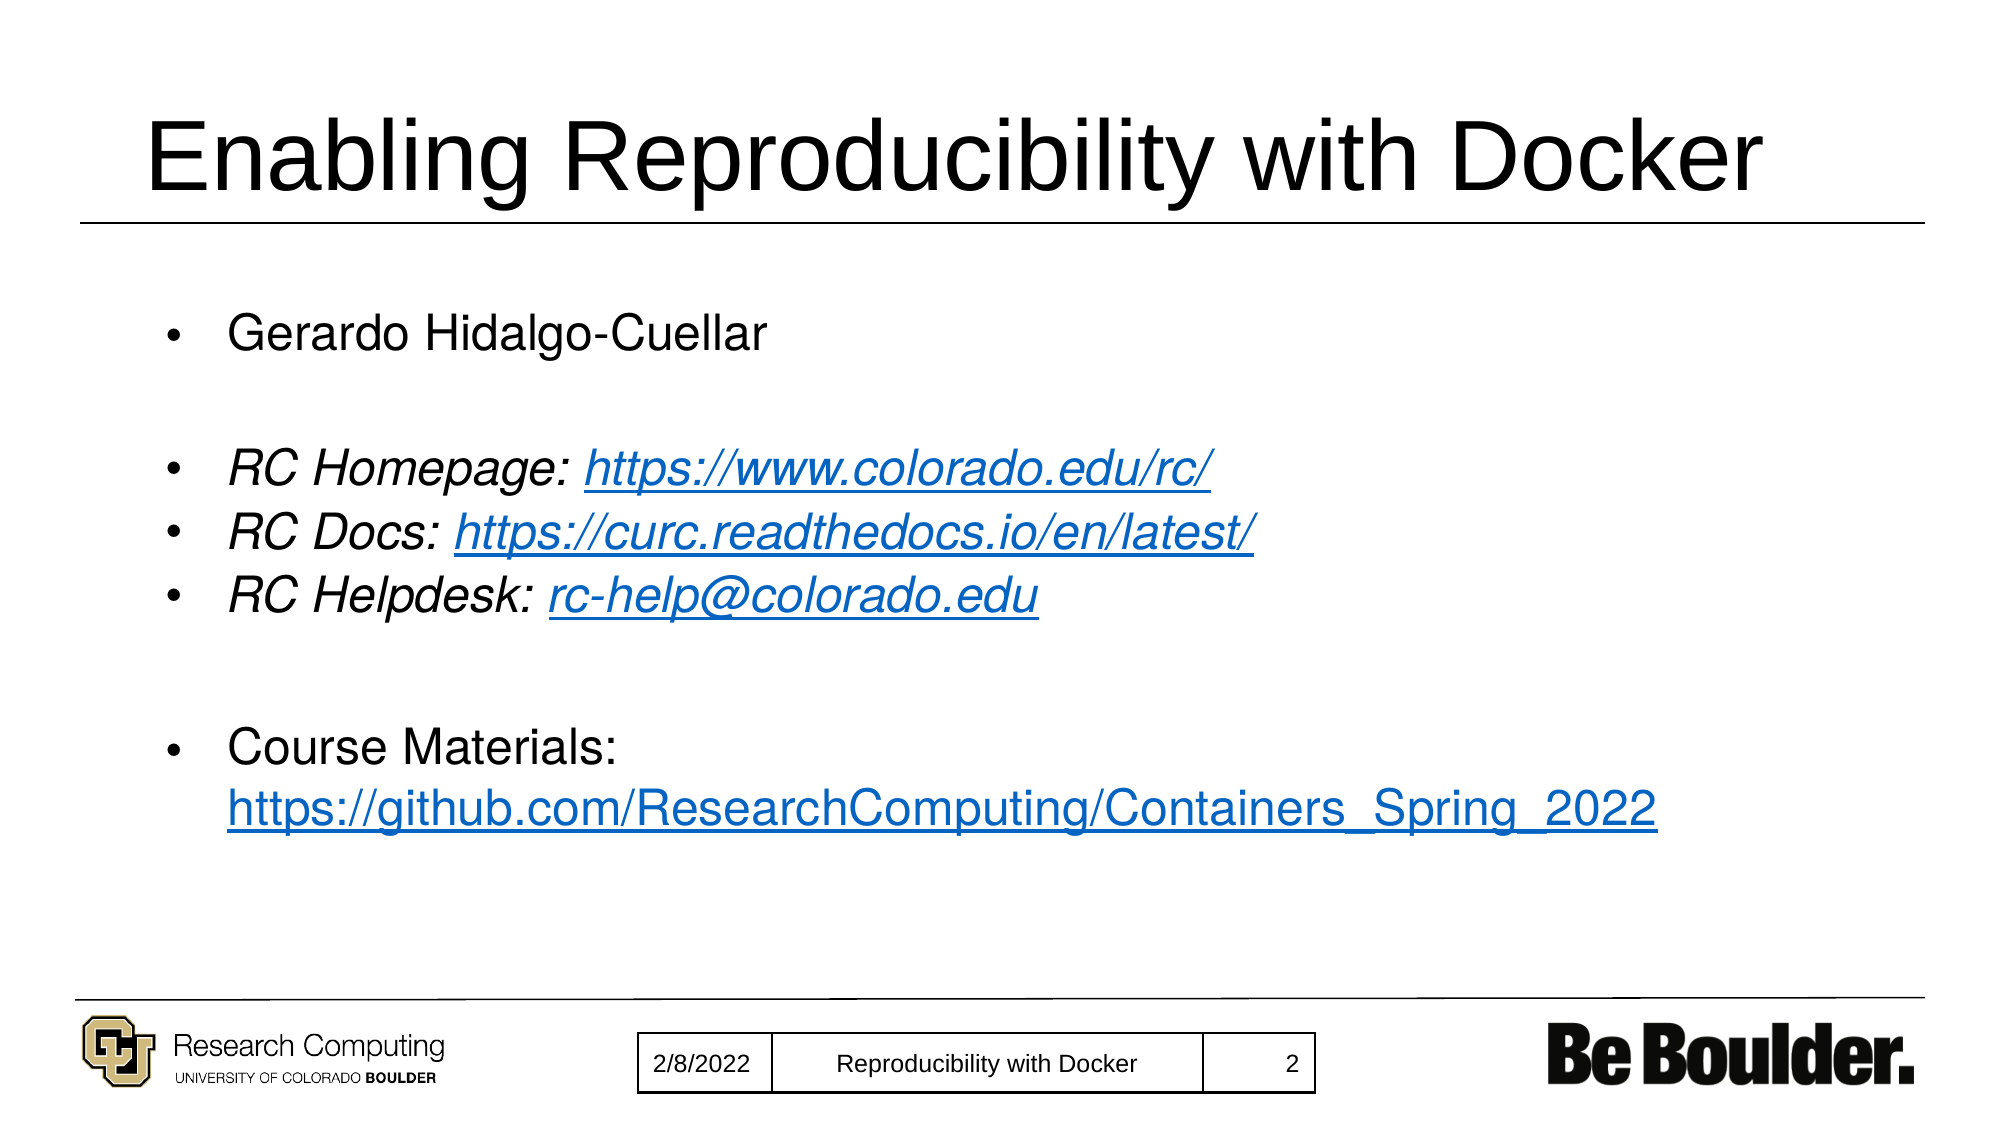

# Enabling Reproducibility with Docker
Gerardo Hidalgo-Cuellar

RC Homepage: https://www.colorado.edu/rc/
RC Docs: https://curc.readthedocs.io/en/latest/
RC Helpdesk: rc-help@colorado.edu

Course Materials: https://github.com/ResearchComputing/Containers_Spring_2022

2/8/2022
2
Reproducibility with Docker